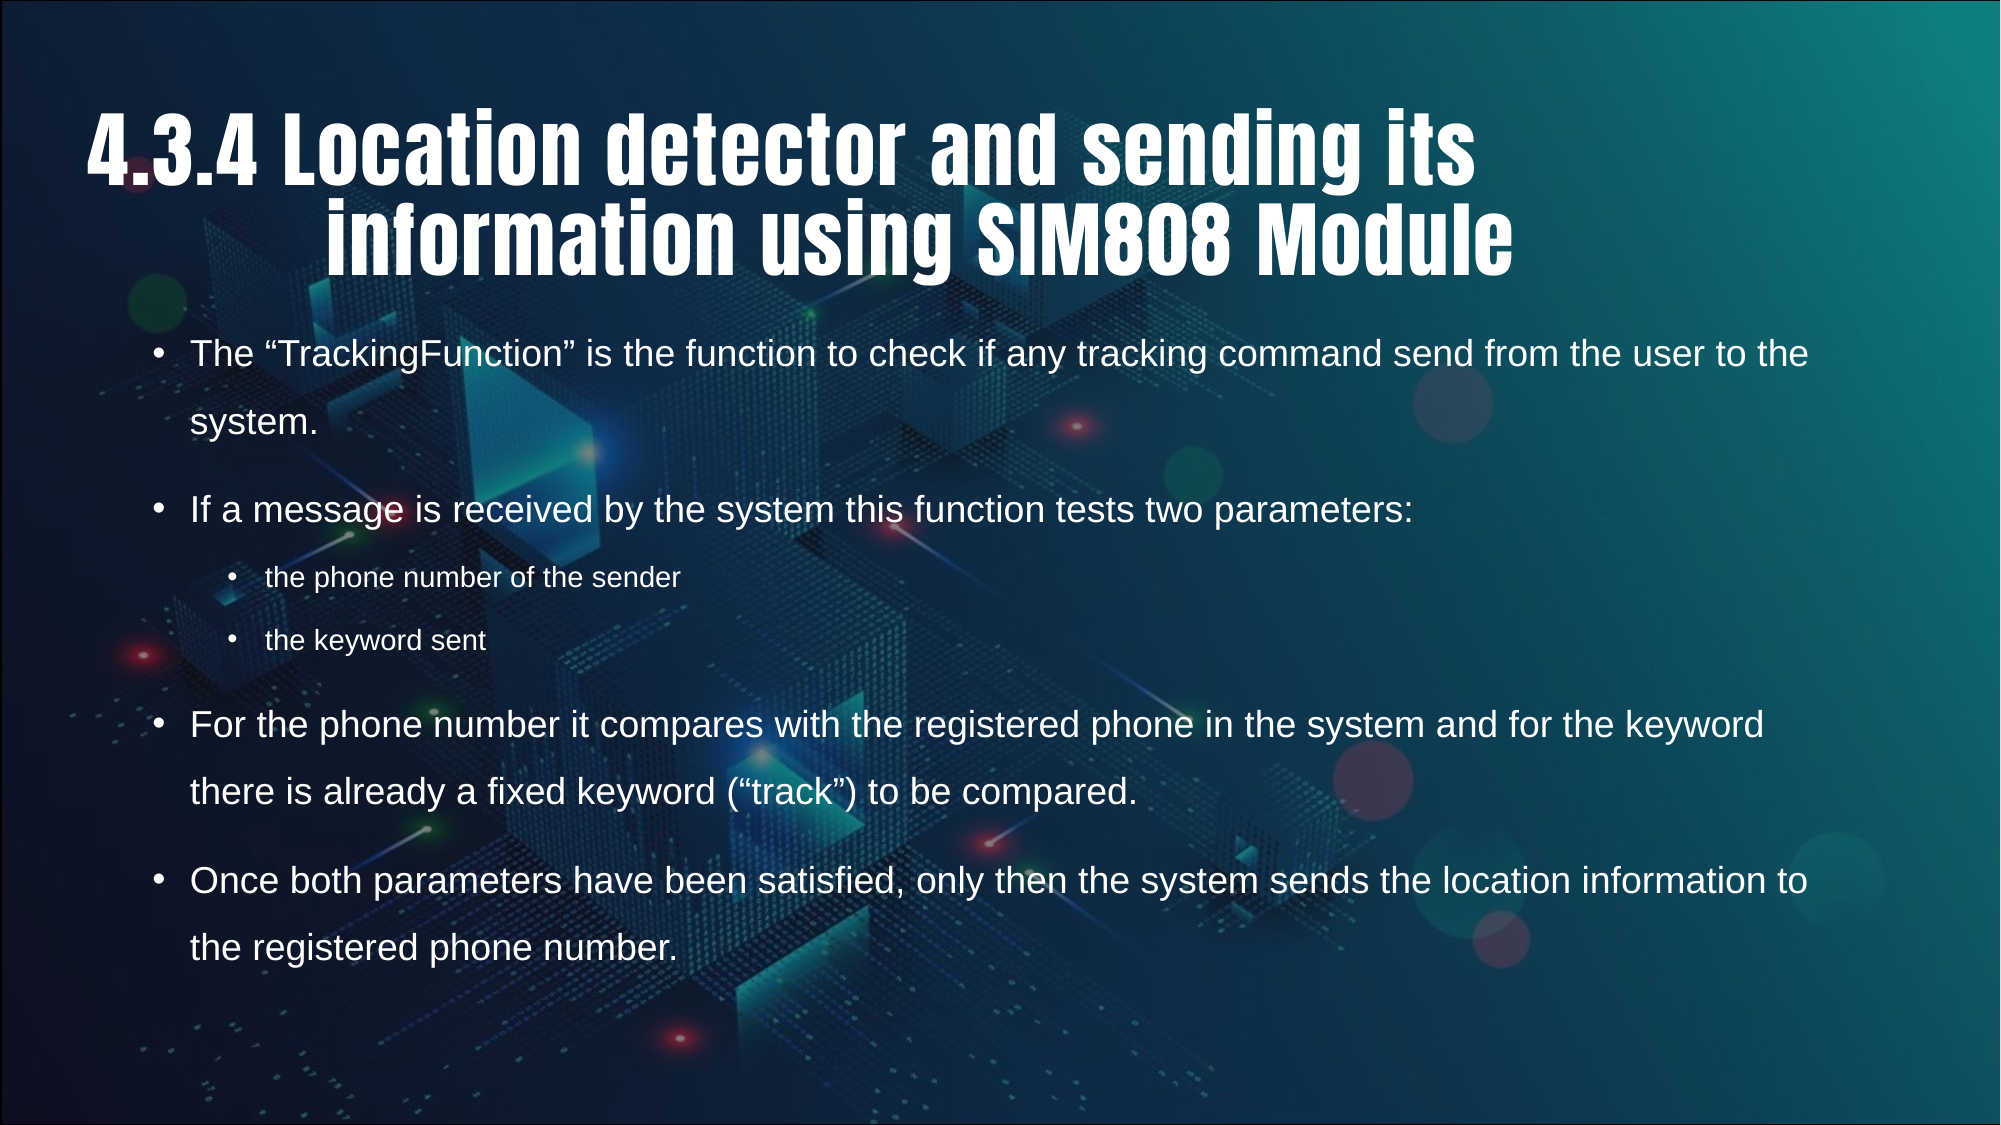

# 4.3.4 Location detector and sending its information using SIM808 Module
The “TrackingFunction” is the function to check if any tracking command send from the user to the system.
If a message is received by the system this function tests two parameters:
the phone number of the sender
the keyword sent
For the phone number it compares with the registered phone in the system and for the keyword there is already a fixed keyword (“track”) to be compared.
Once both parameters have been satisfied, only then the system sends the location information to the registered phone number.